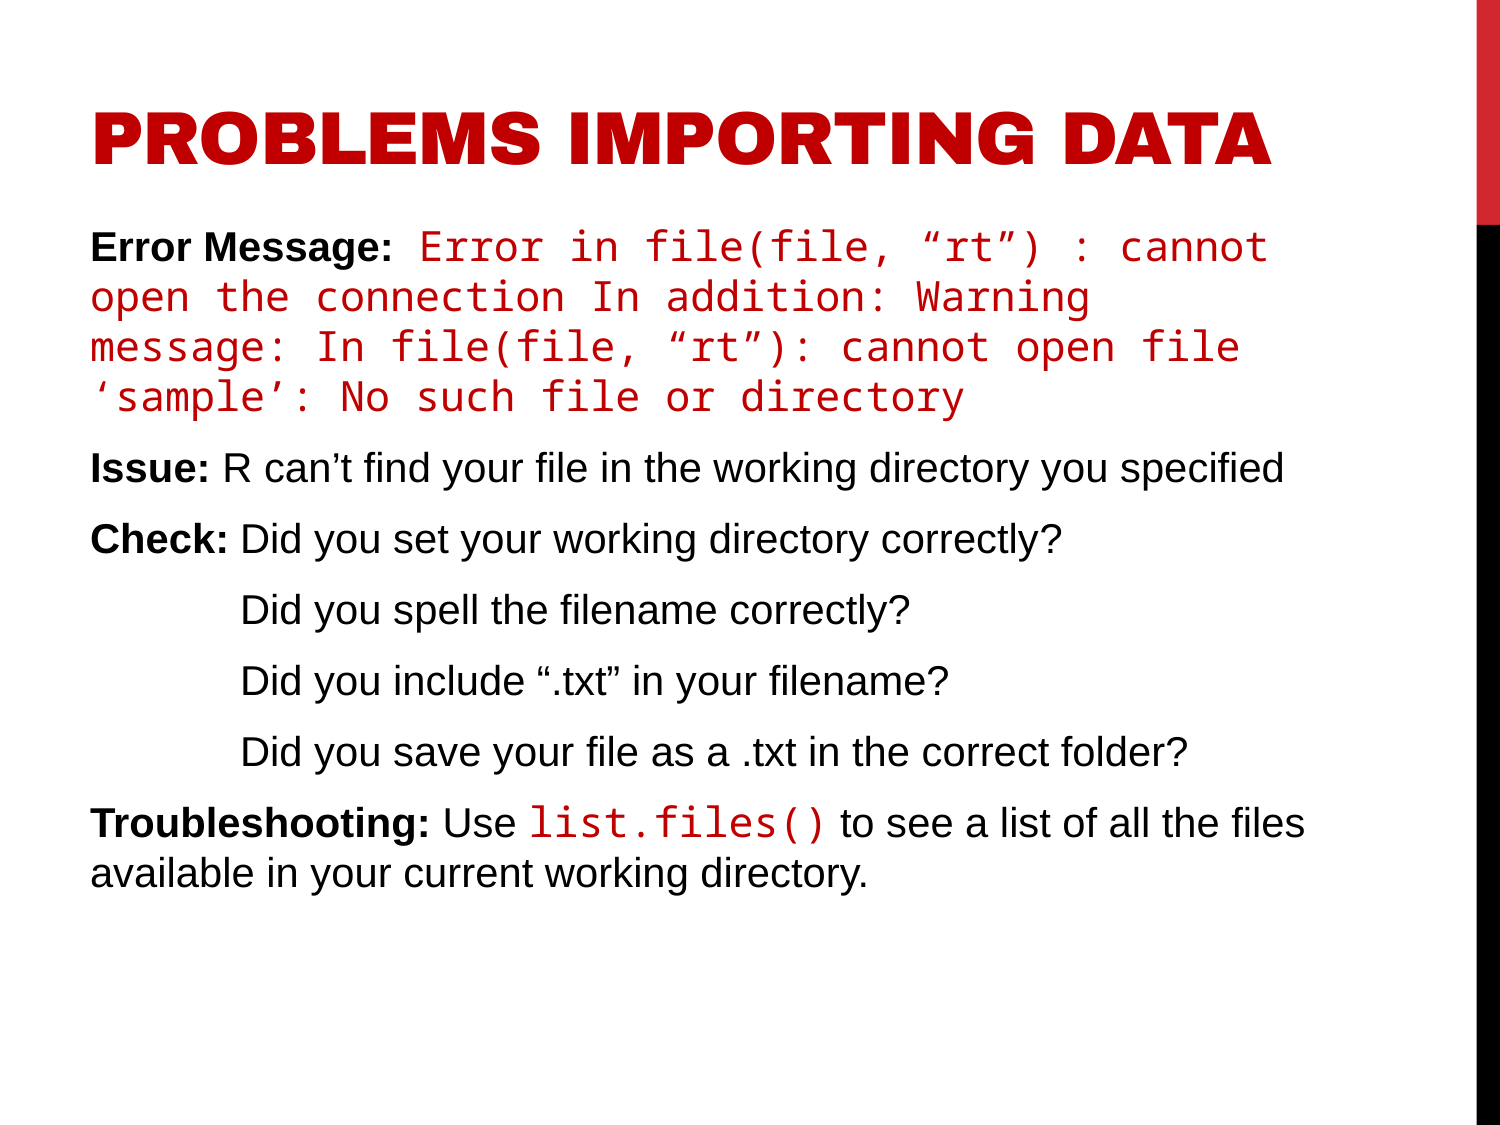

# Problems importing data
Error Message: Error in file(file, “rt”) : cannot open the connection In addition: Warning message: In file(file, “rt”): cannot open file ‘sample’: No such file or directory
Issue: R can’t find your file in the working directory you specified
Check:	Did you set your working directory correctly?
	Did you spell the filename correctly?
	Did you include “.txt” in your filename?
	Did you save your file as a .txt in the correct folder?
Troubleshooting: Use list.files() to see a list of all the files available in your current working directory.